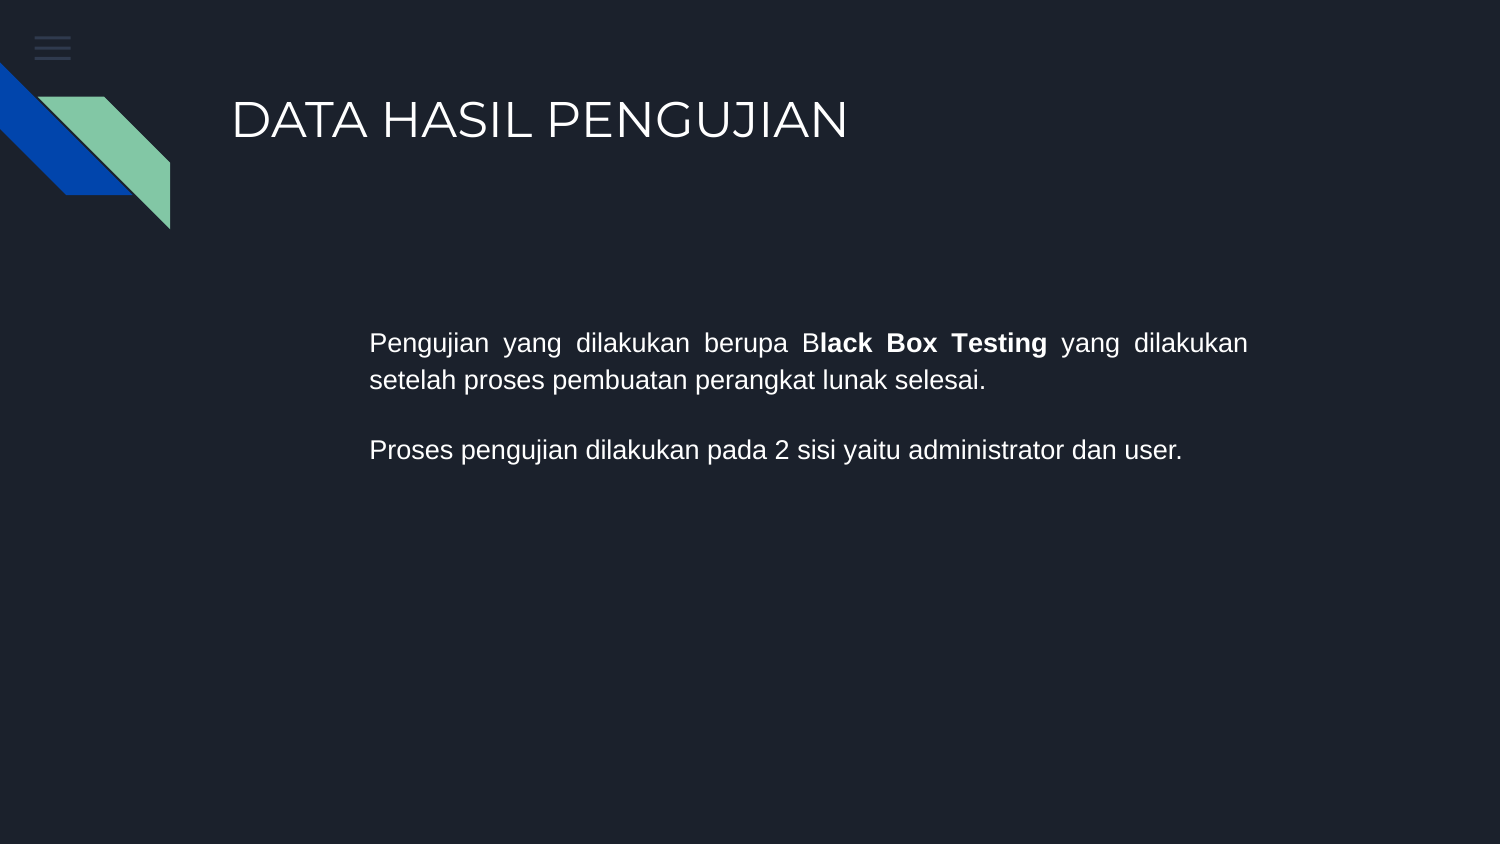

# DATA HASIL PENGUJIAN
Pengujian yang dilakukan berupa Black Box Testing yang dilakukan setelah proses pembuatan perangkat lunak selesai.
Proses pengujian dilakukan pada 2 sisi yaitu administrator dan user.